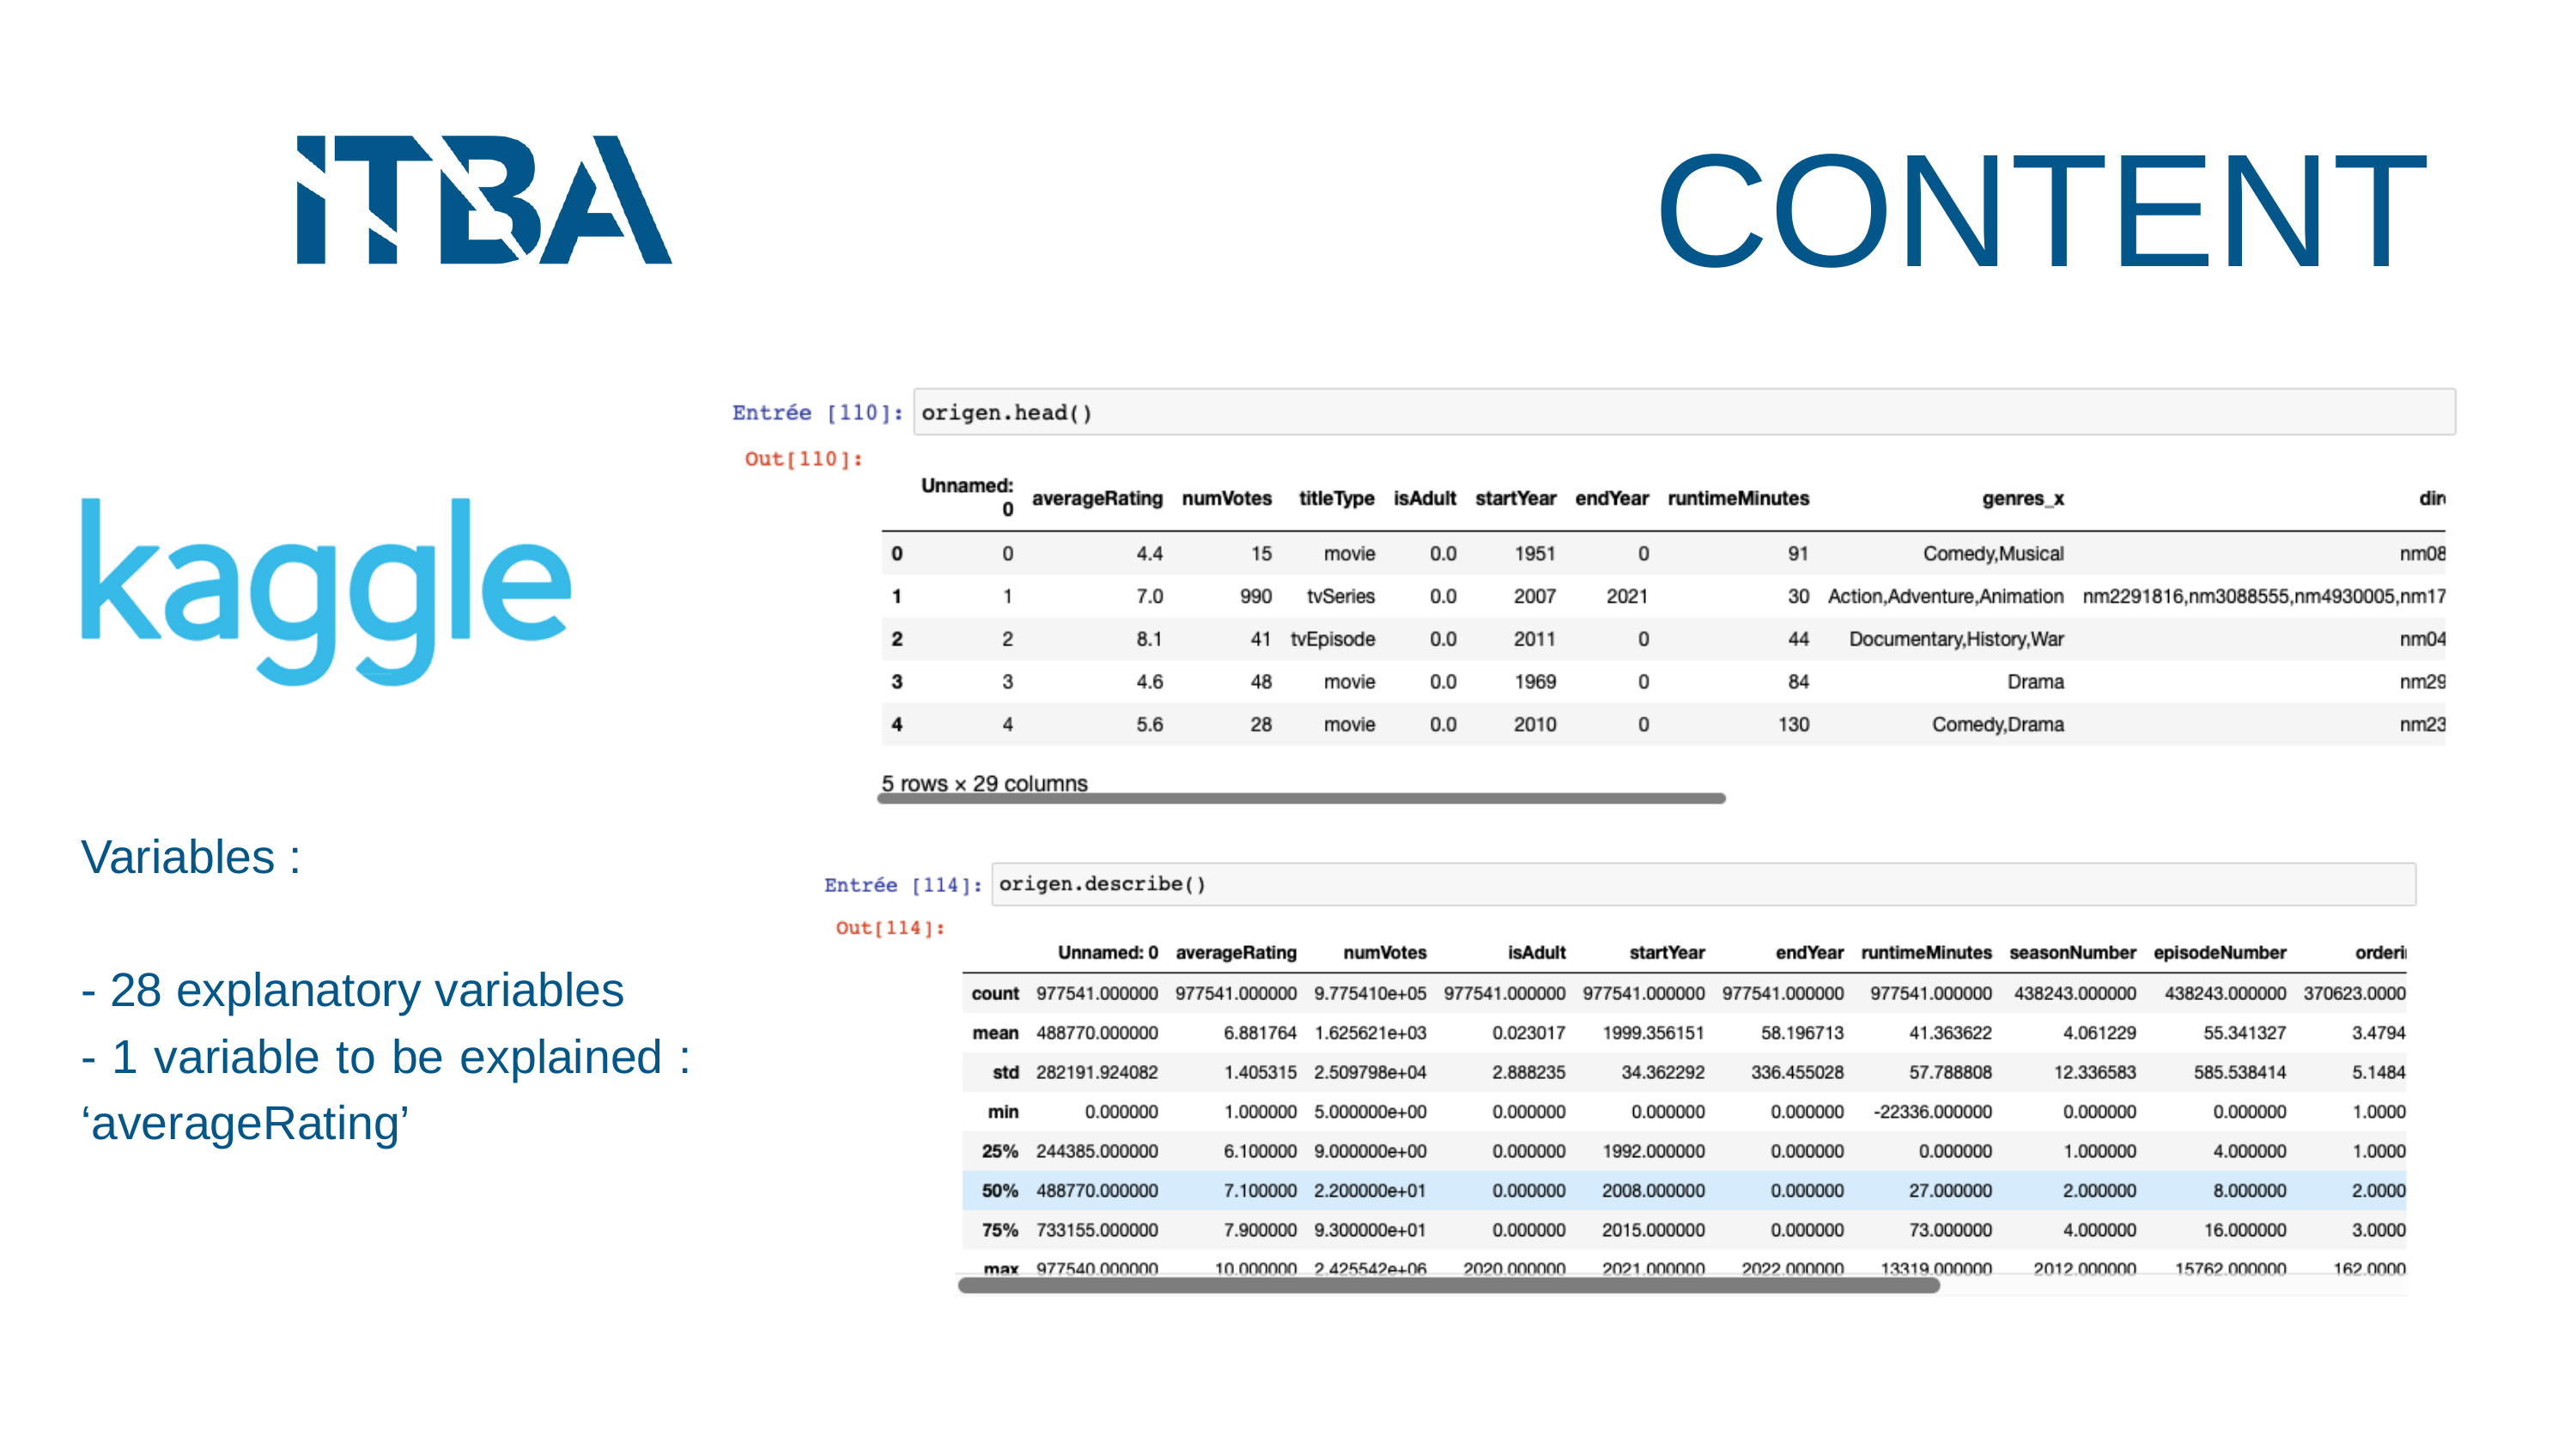

CONTENT

Variables :

- 28 explanatory variables
- 1 variable to be explained : ‘averageRating’